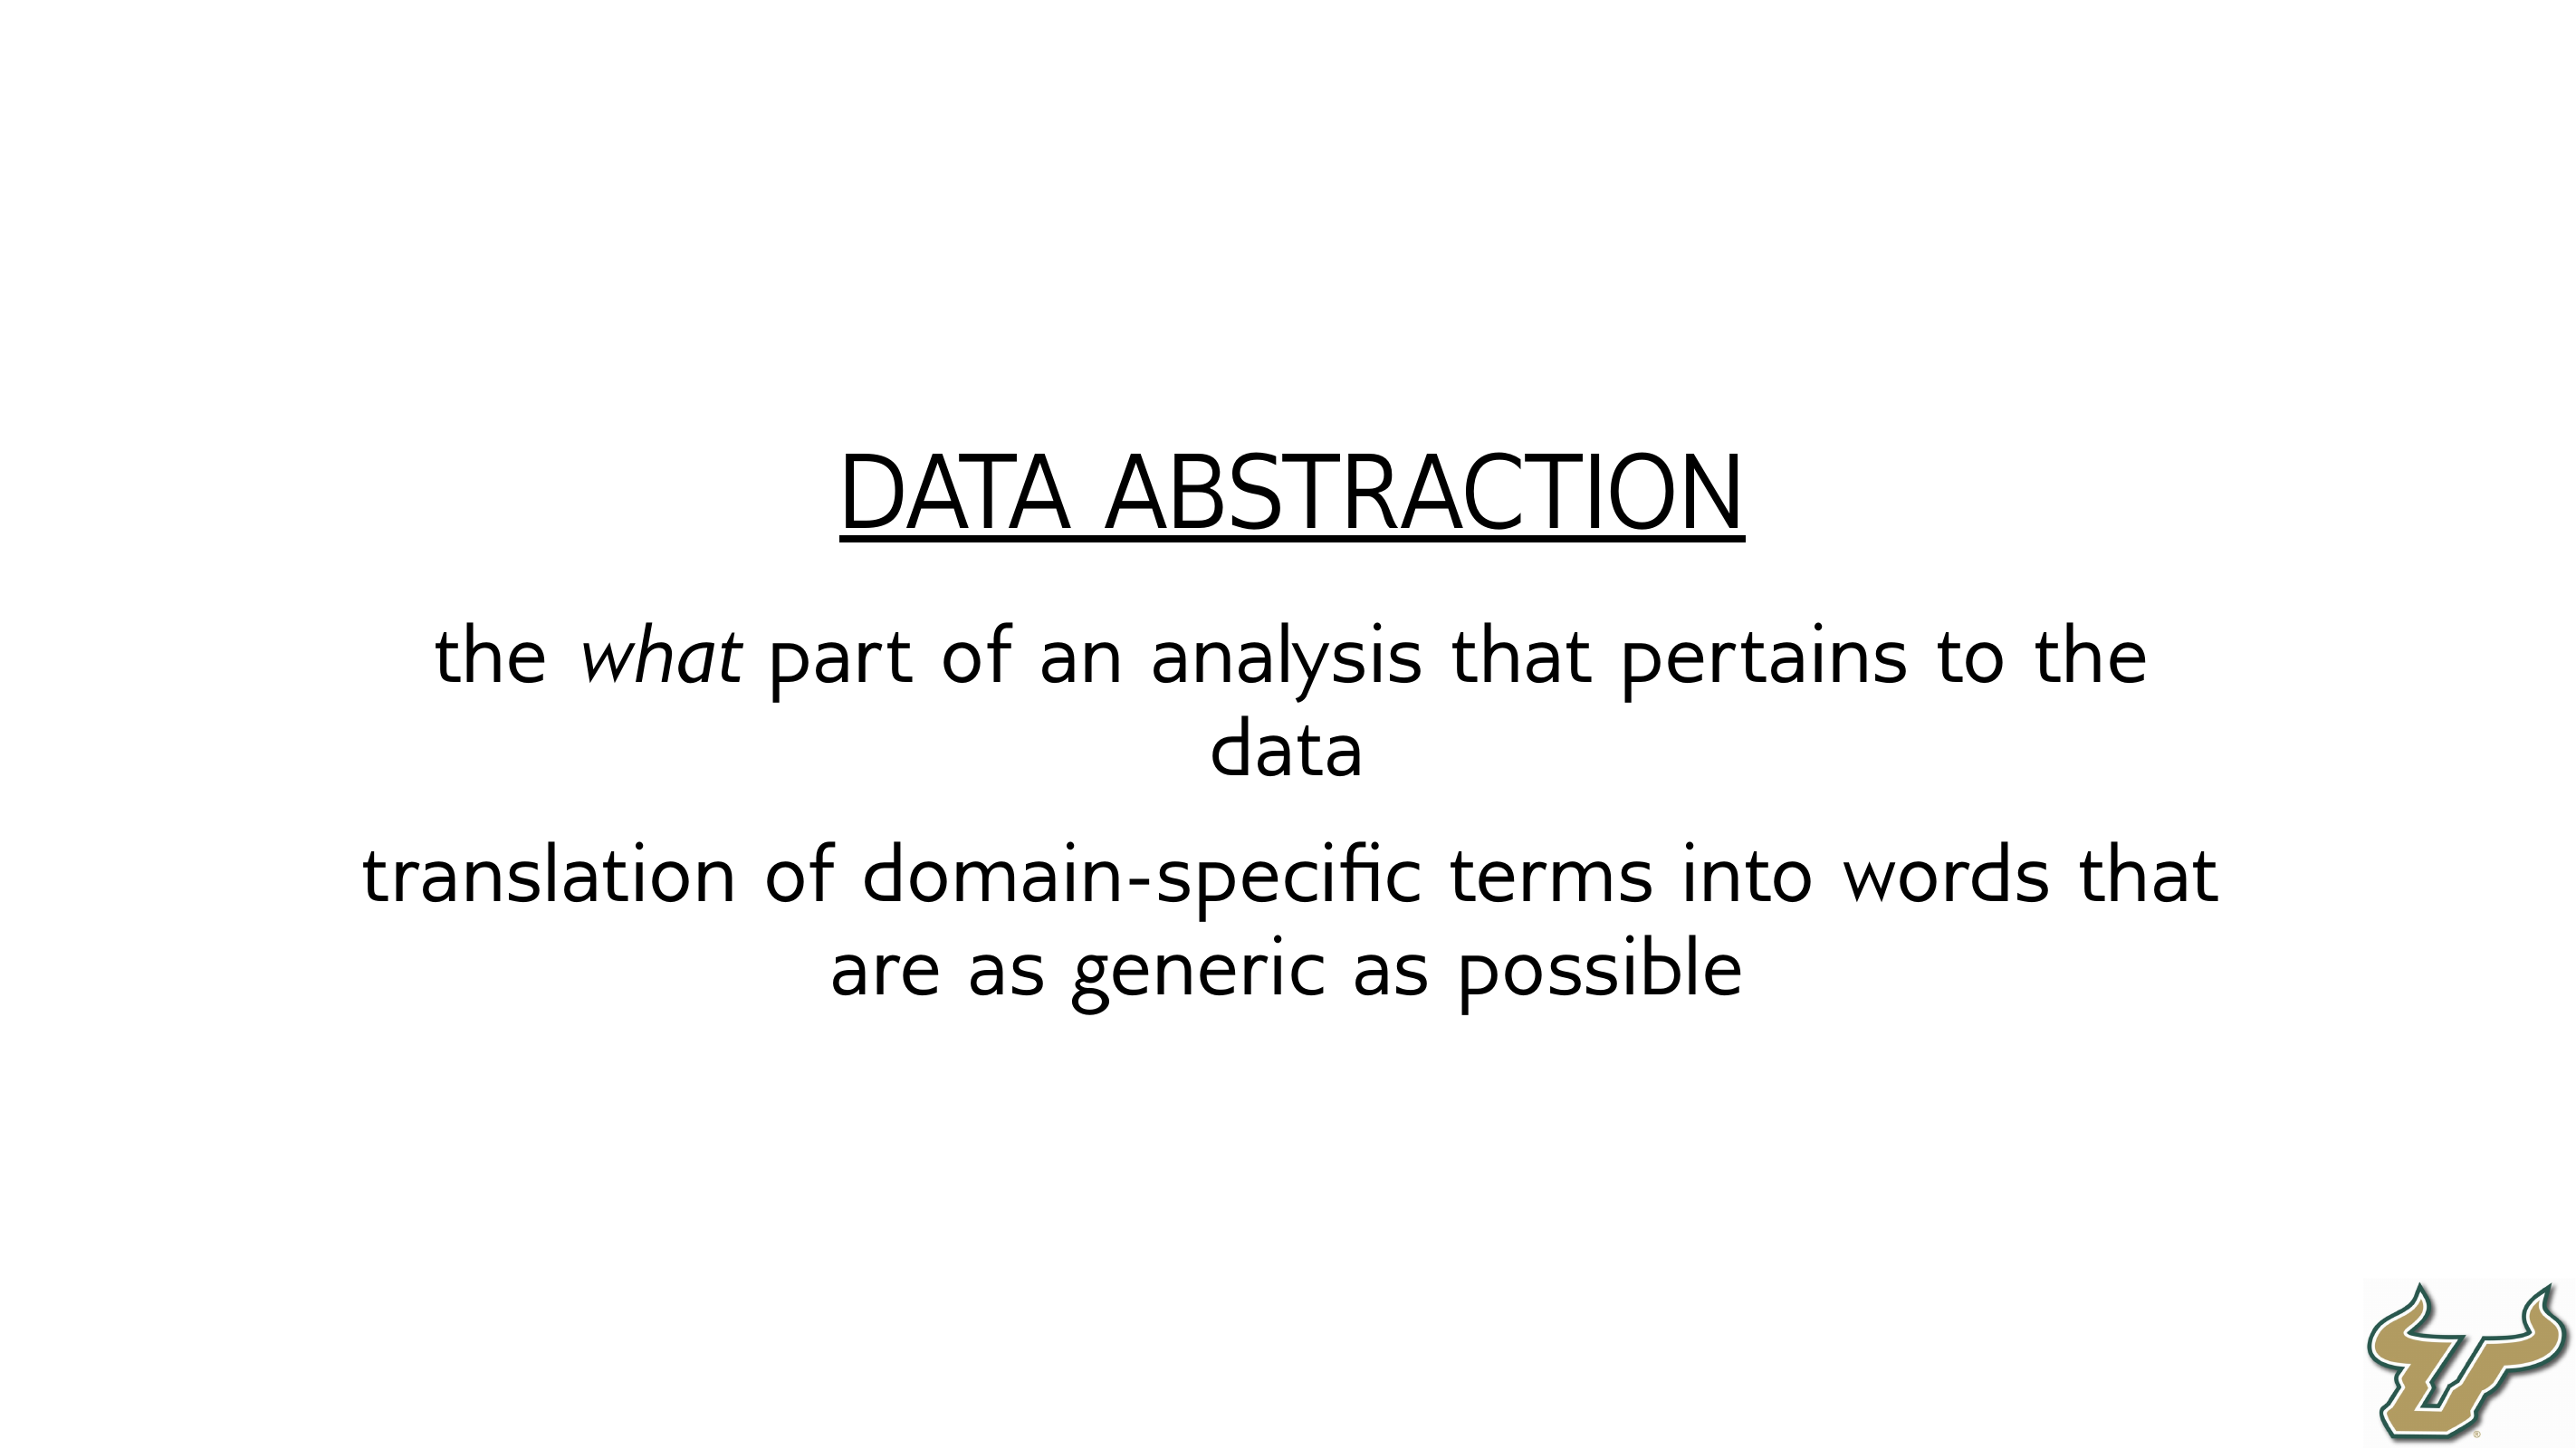

data abstraction
the what part of an analysis that pertains to the data
translation of domain-specific terms into words that are as generic as possible